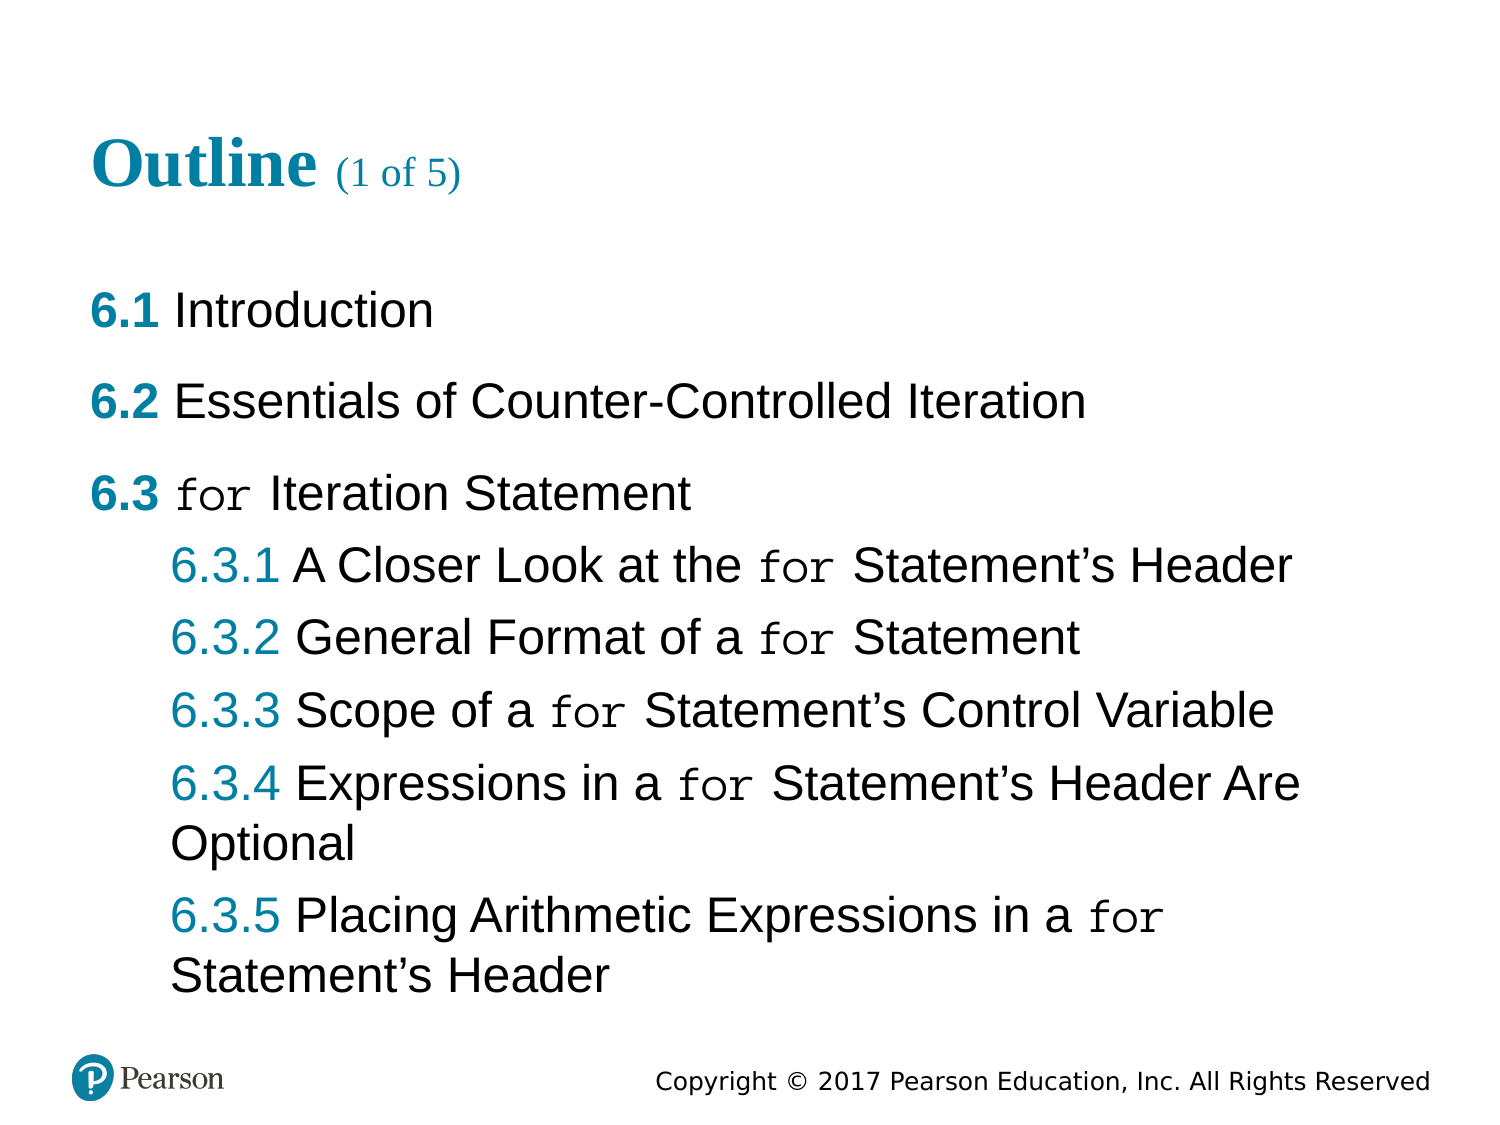

# Outline (1 of 5)
6.1 Introduction
6.2 Essentials of Counter-Controlled Iteration
6.3 for Iteration Statement
6.3.1 A Closer Look at the for Statement’s Header
6.3.2 General Format of a for Statement
6.3.3 Scope of a for Statement’s Control Variable
6.3.4 Expressions in a for Statement’s Header Are Optional
6.3.5 Placing Arithmetic Expressions in a for Statement’s Header